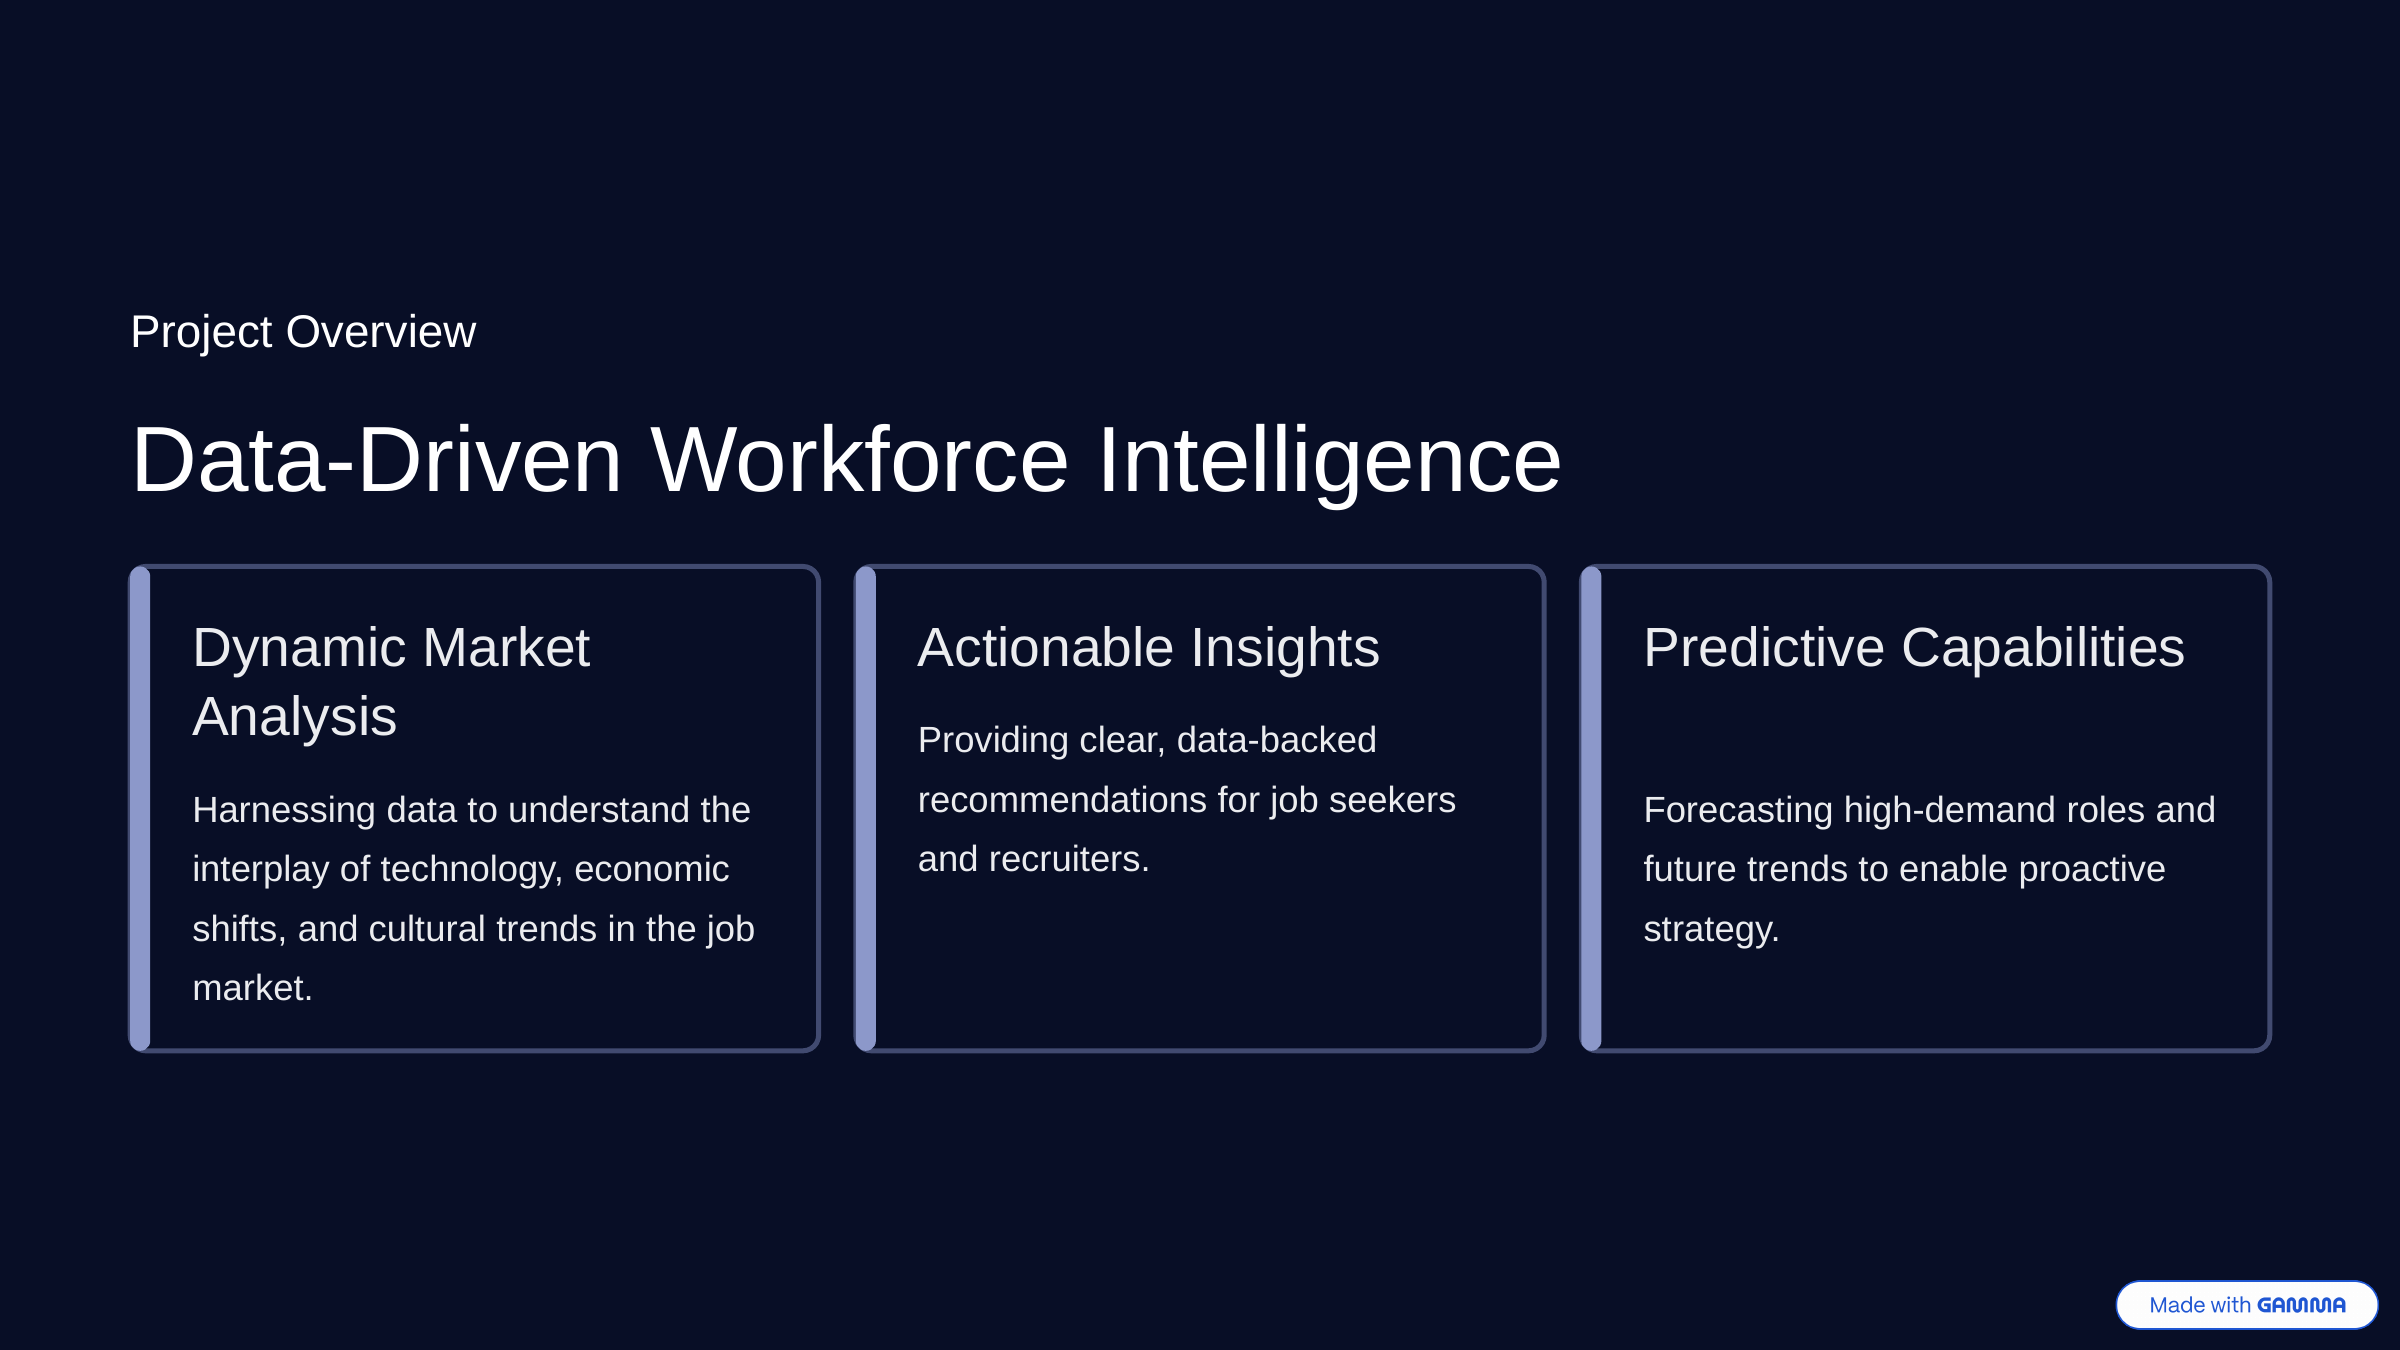

Project Overview
Data-Driven Workforce Intelligence

Dynamic Market Analysis
Actionable Insights
Predictive Capabilities
Providing clear, data-backed recommendations for job seekers and recruiters.
Harnessing data to understand the interplay of technology, economic shifts, and cultural trends in the job market.
Forecasting high-demand roles and future trends to enable proactive strategy.